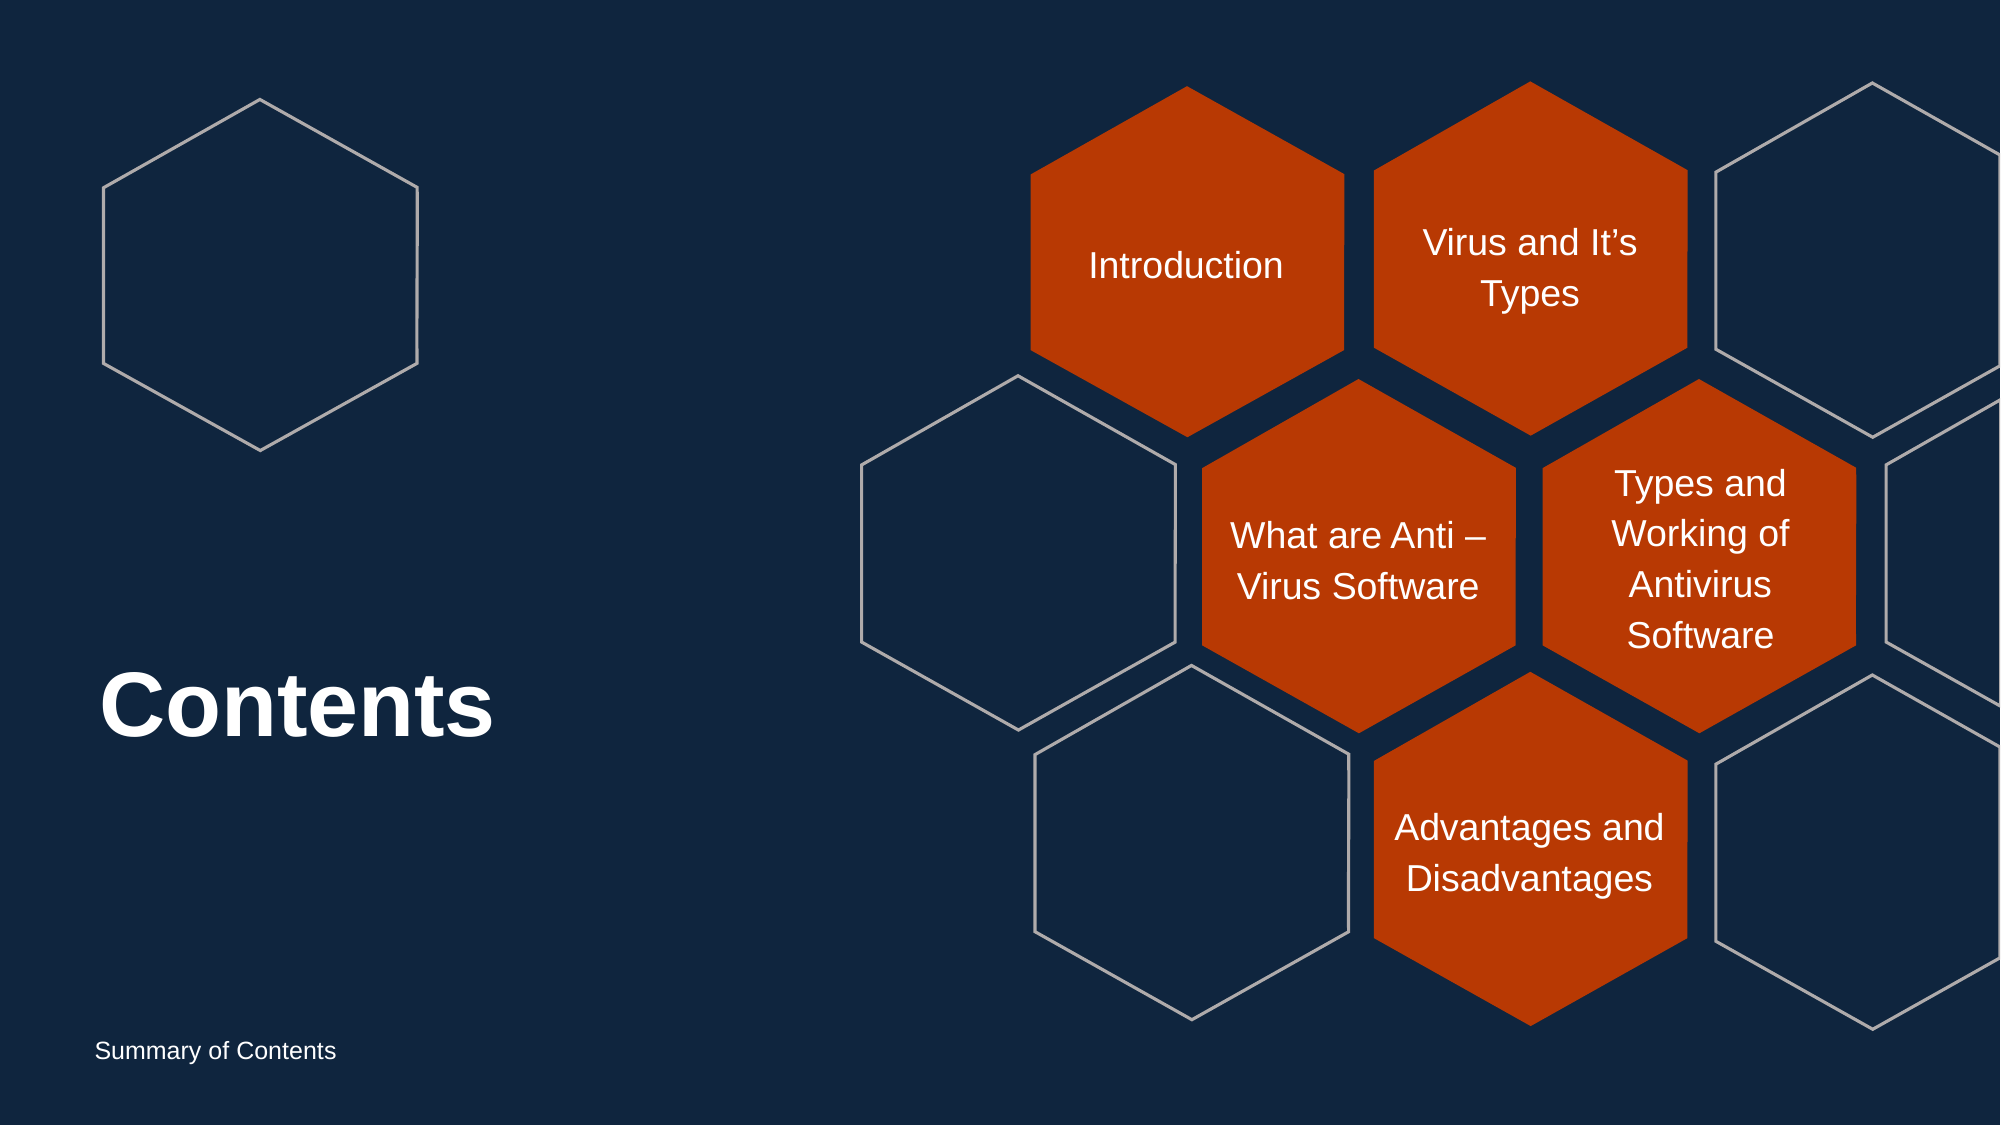

Introduction
Virus and It’s Types
Types and Working of Antivirus Software
What are Anti –Virus Software
# Contents
Advantages and Disadvantages
Summary of Contents